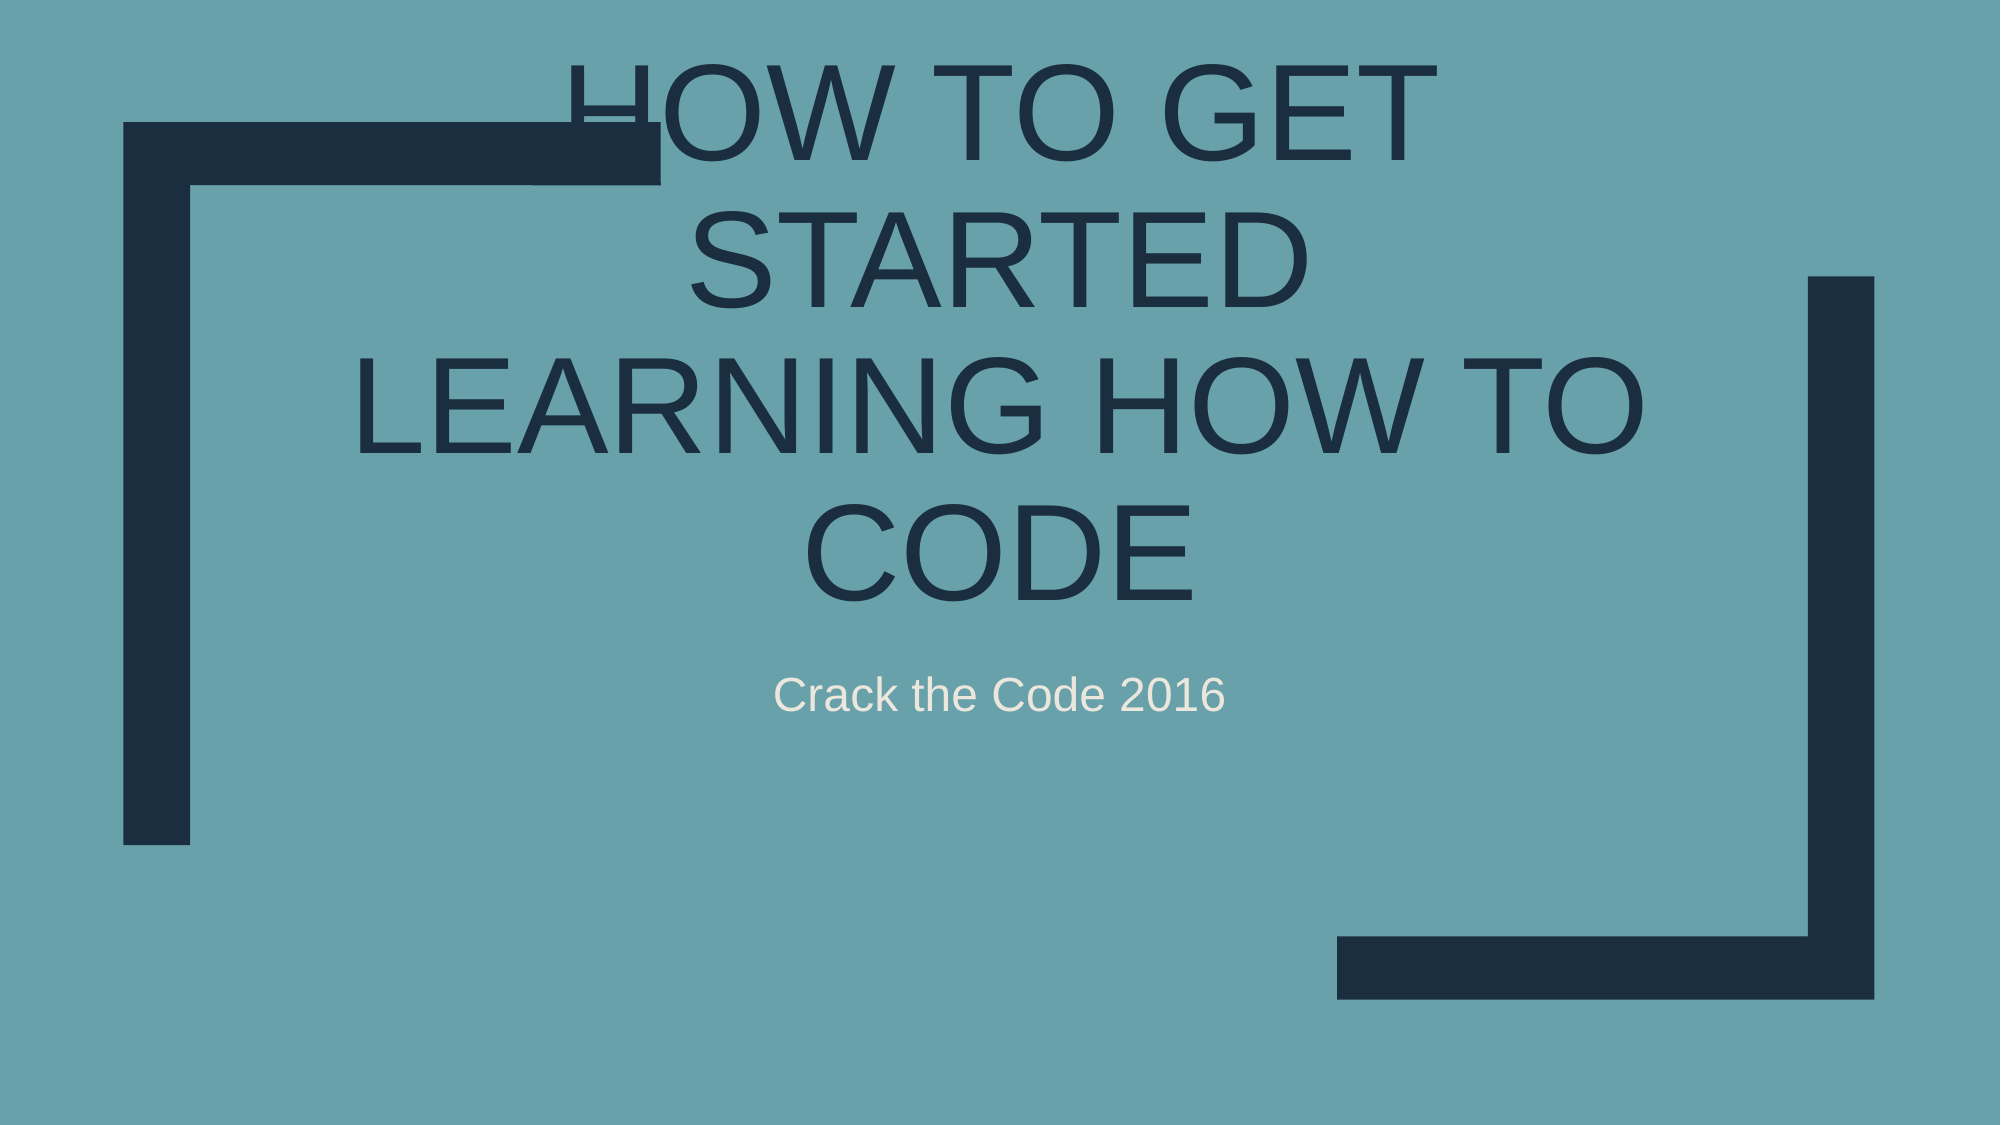

# How to get started learning how to code
Crack the Code 2016